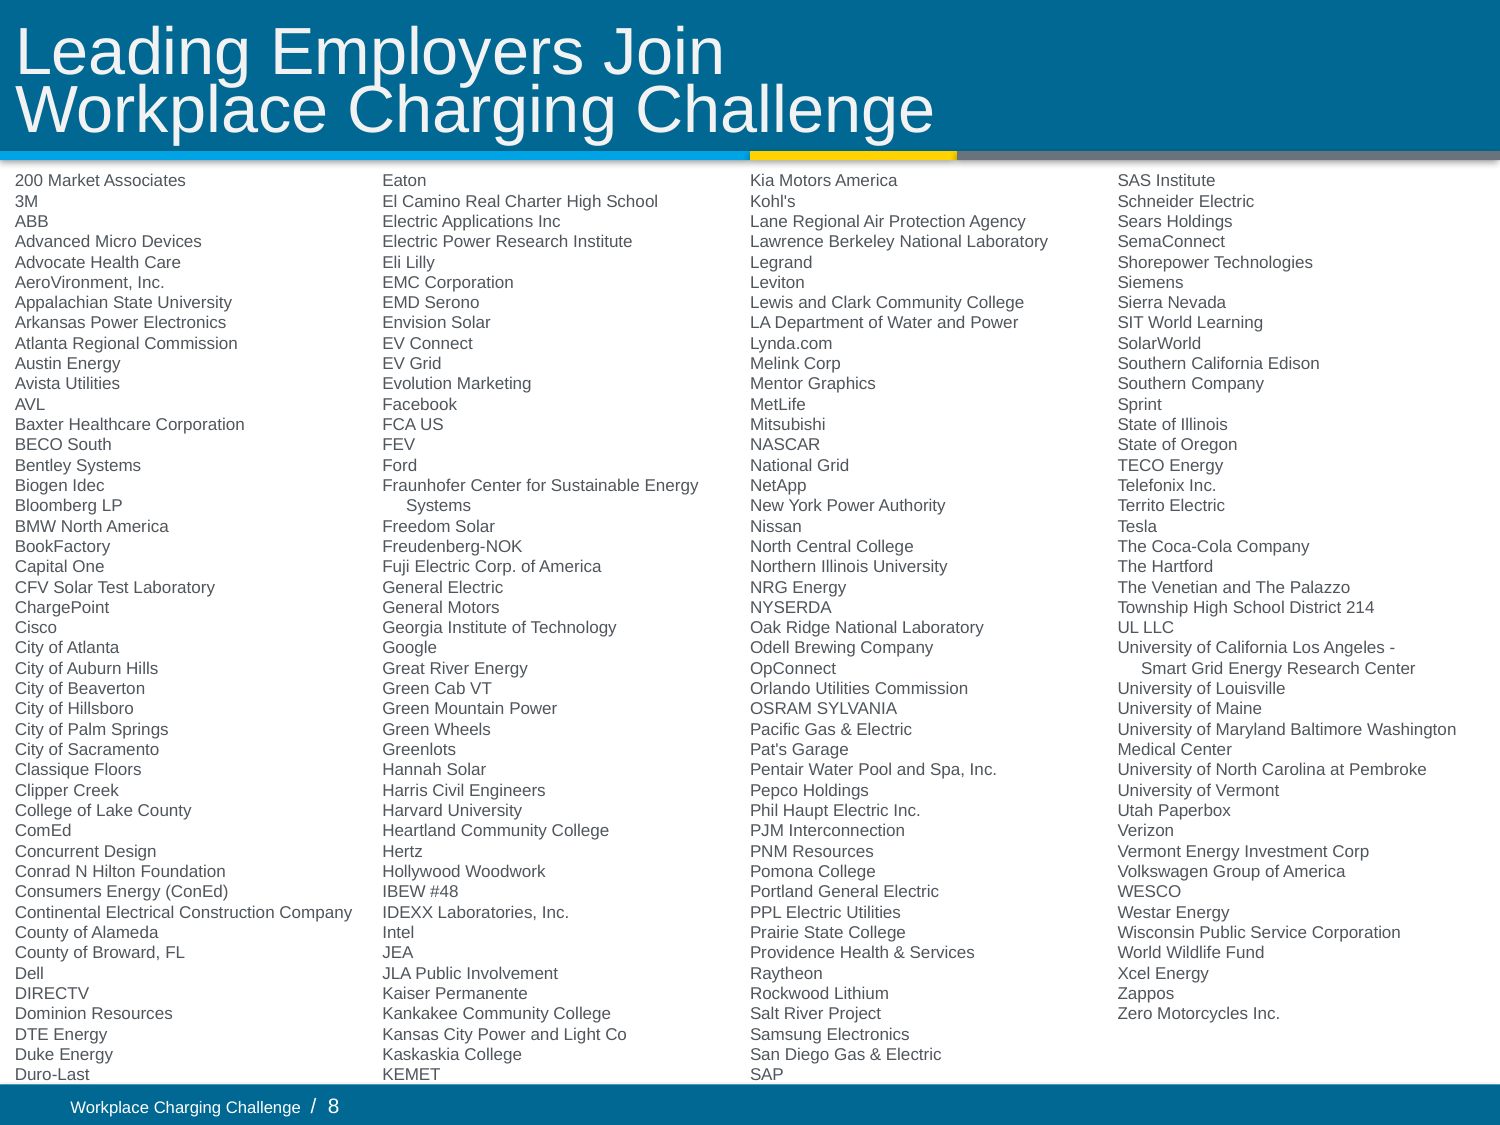

Leading Employers Join
Workplace Charging Challenge
200 Market Associates
3M
ABB
Advanced Micro Devices
Advocate Health Care
AeroVironment, Inc.
Appalachian State University
Arkansas Power Electronics
Atlanta Regional Commission
Austin Energy
Avista Utilities
AVL
Baxter Healthcare Corporation
BECO South
Bentley Systems
Biogen Idec
Bloomberg LP
BMW North America
BookFactory
Capital One
CFV Solar Test Laboratory
ChargePoint
Cisco
City of Atlanta
City of Auburn Hills
City of Beaverton
City of Hillsboro
City of Palm Springs
City of Sacramento
Classique Floors
Clipper Creek
College of Lake County
ComEd
Concurrent Design
Conrad N Hilton Foundation
Consumers Energy (ConEd)
Continental Electrical Construction Company
County of Alameda
County of Broward, FL
Dell
DIRECTV
Dominion Resources
DTE Energy
Duke Energy
Duro-Last
Eaton
El Camino Real Charter High School
Electric Applications Inc
Electric Power Research Institute
Eli Lilly
EMC Corporation
EMD Serono
Envision Solar
EV Connect
EV Grid
Evolution Marketing
Facebook
FCA US
FEV
Ford
Fraunhofer Center for Sustainable Energy
     Systems
Freedom Solar
Freudenberg-NOK
Fuji Electric Corp. of America
General Electric
General Motors
Georgia Institute of Technology
Google
Great River Energy
Green Cab VT
Green Mountain Power
Green Wheels
Greenlots
Hannah Solar
Harris Civil Engineers
Harvard University
Heartland Community College
Hertz
Hollywood Woodwork
IBEW #48
IDEXX Laboratories, Inc.
Intel
JEA
JLA Public Involvement
Kaiser Permanente
Kankakee Community College
Kansas City Power and Light Co
Kaskaskia College
KEMET
Kia Motors America
Kohl's
Lane Regional Air Protection Agency
Lawrence Berkeley National Laboratory
Legrand
Leviton
Lewis and Clark Community College
LA Department of Water and Power
Lynda.com
Melink Corp
Mentor Graphics
MetLife
Mitsubishi
NASCAR
National Grid
NetApp
New York Power Authority
Nissan
North Central College
Northern Illinois University
NRG Energy
NYSERDA
Oak Ridge National Laboratory
Odell Brewing Company
OpConnect
Orlando Utilities Commission
OSRAM SYLVANIA
Pacific Gas & Electric
Pat's Garage
Pentair Water Pool and Spa, Inc.
Pepco Holdings
Phil Haupt Electric Inc.
PJM Interconnection
PNM Resources
Pomona College
Portland General Electric
PPL Electric Utilities
Prairie State College
Providence Health & Services
Raytheon
Rockwood Lithium
Salt River Project
Samsung Electronics
San Diego Gas & Electric
SAP
SAS Institute
Schneider Electric
Sears Holdings
SemaConnect
Shorepower Technologies
Siemens
Sierra Nevada
SIT World Learning
SolarWorld
Southern California Edison
Southern Company
Sprint
State of Illinois
State of Oregon
TECO Energy
Telefonix Inc.
Territo Electric
Tesla
The Coca-Cola Company
The Hartford
The Venetian and The Palazzo
Township High School District 214
UL LLC
University of California Los Angeles -
     Smart Grid Energy Research Center
University of Louisville
University of Maine
University of Maryland Baltimore Washington Medical Center
University of North Carolina at Pembroke
University of Vermont
Utah Paperbox
Verizon
Vermont Energy Investment Corp
Volkswagen Group of America
WESCO
Westar Energy
Wisconsin Public Service Corporation
World Wildlife Fund
Xcel Energy
Zappos
Zero Motorcycles Inc.